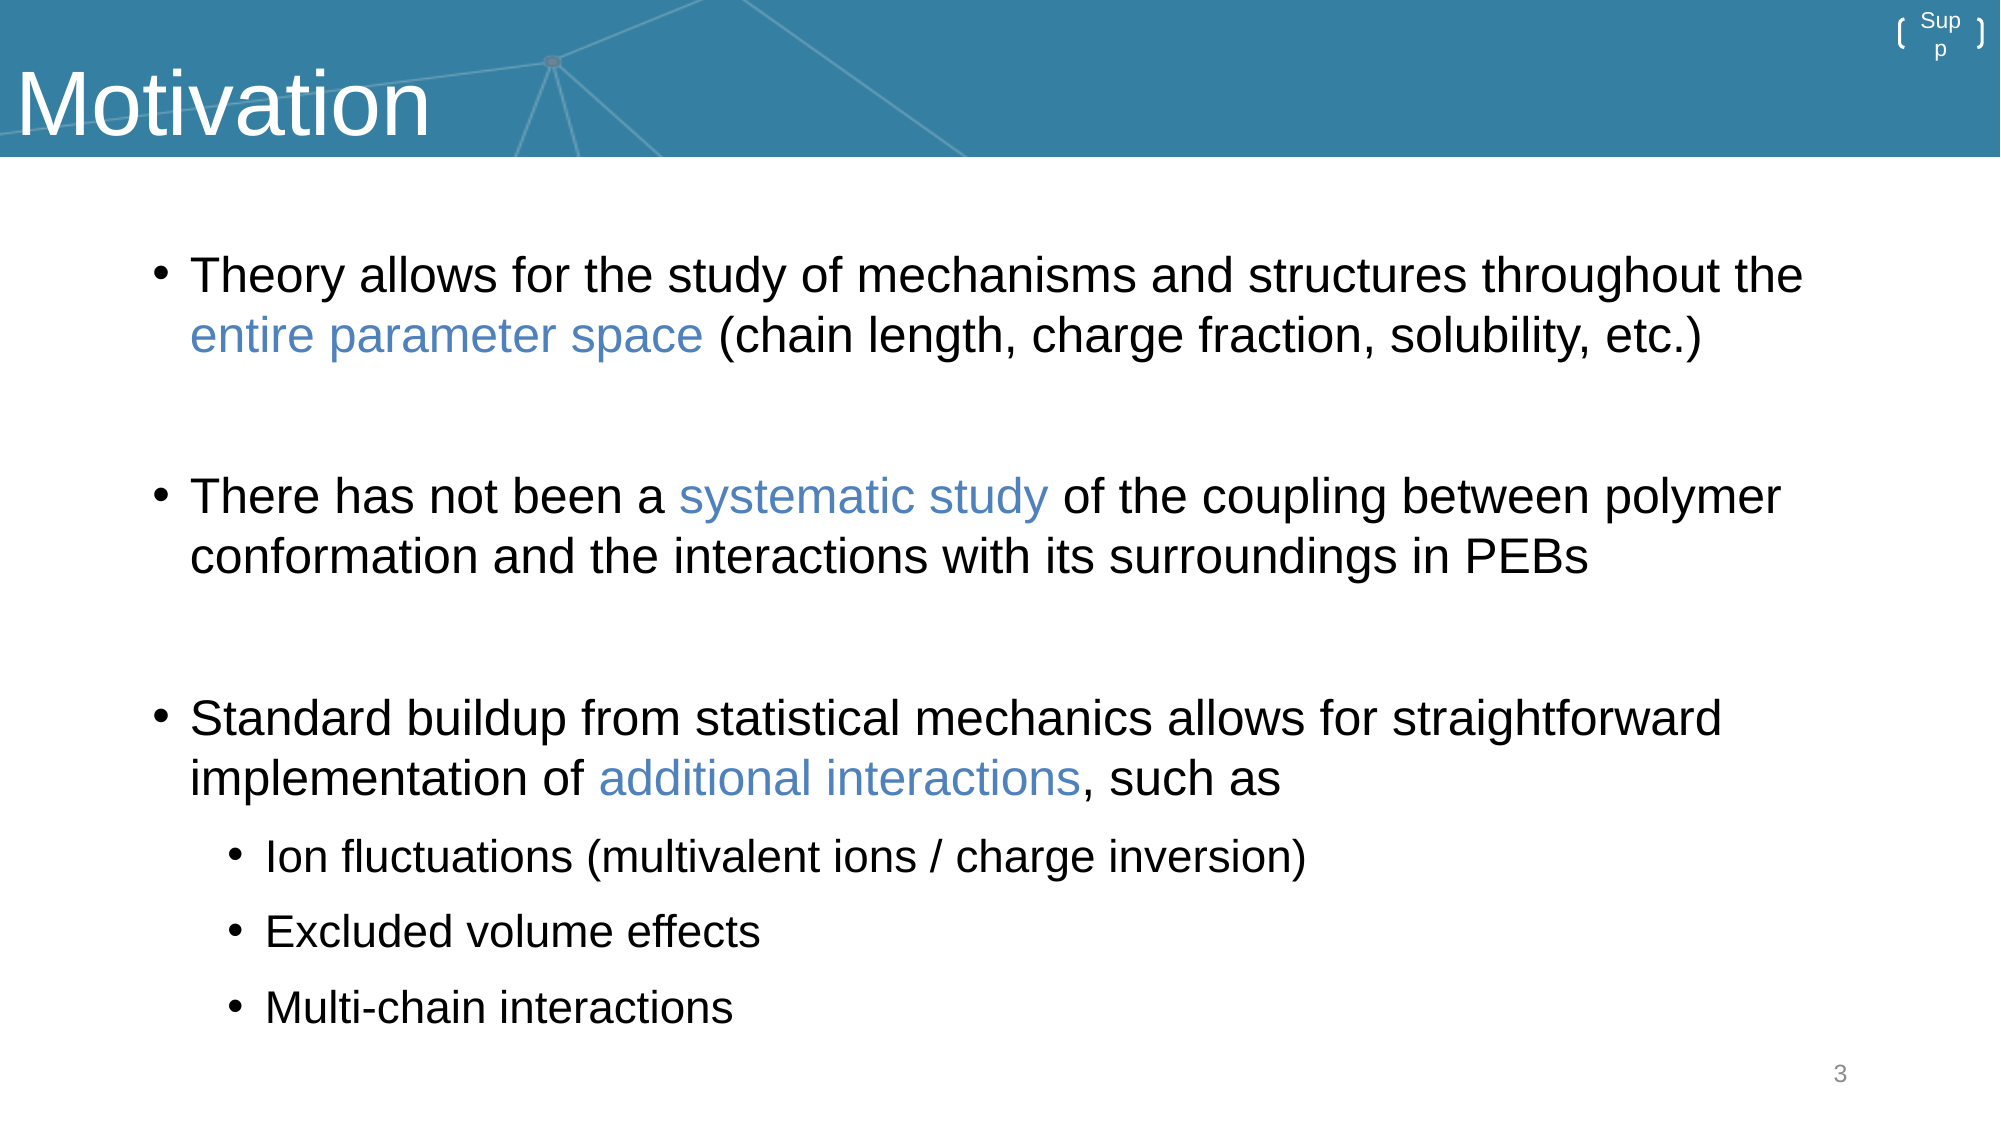

# Motivation
Theory allows for the study of mechanisms and structures throughout the entire parameter space (chain length, charge fraction, solubility, etc.)

There has not been a systematic study of the coupling between polymer conformation and the interactions with its surroundings in PEBs

Standard buildup from statistical mechanics allows for straightforward implementation of additional interactions, such as
Ion fluctuations (multivalent ions / charge inversion)
Excluded volume effects
Multi-chain interactions
3